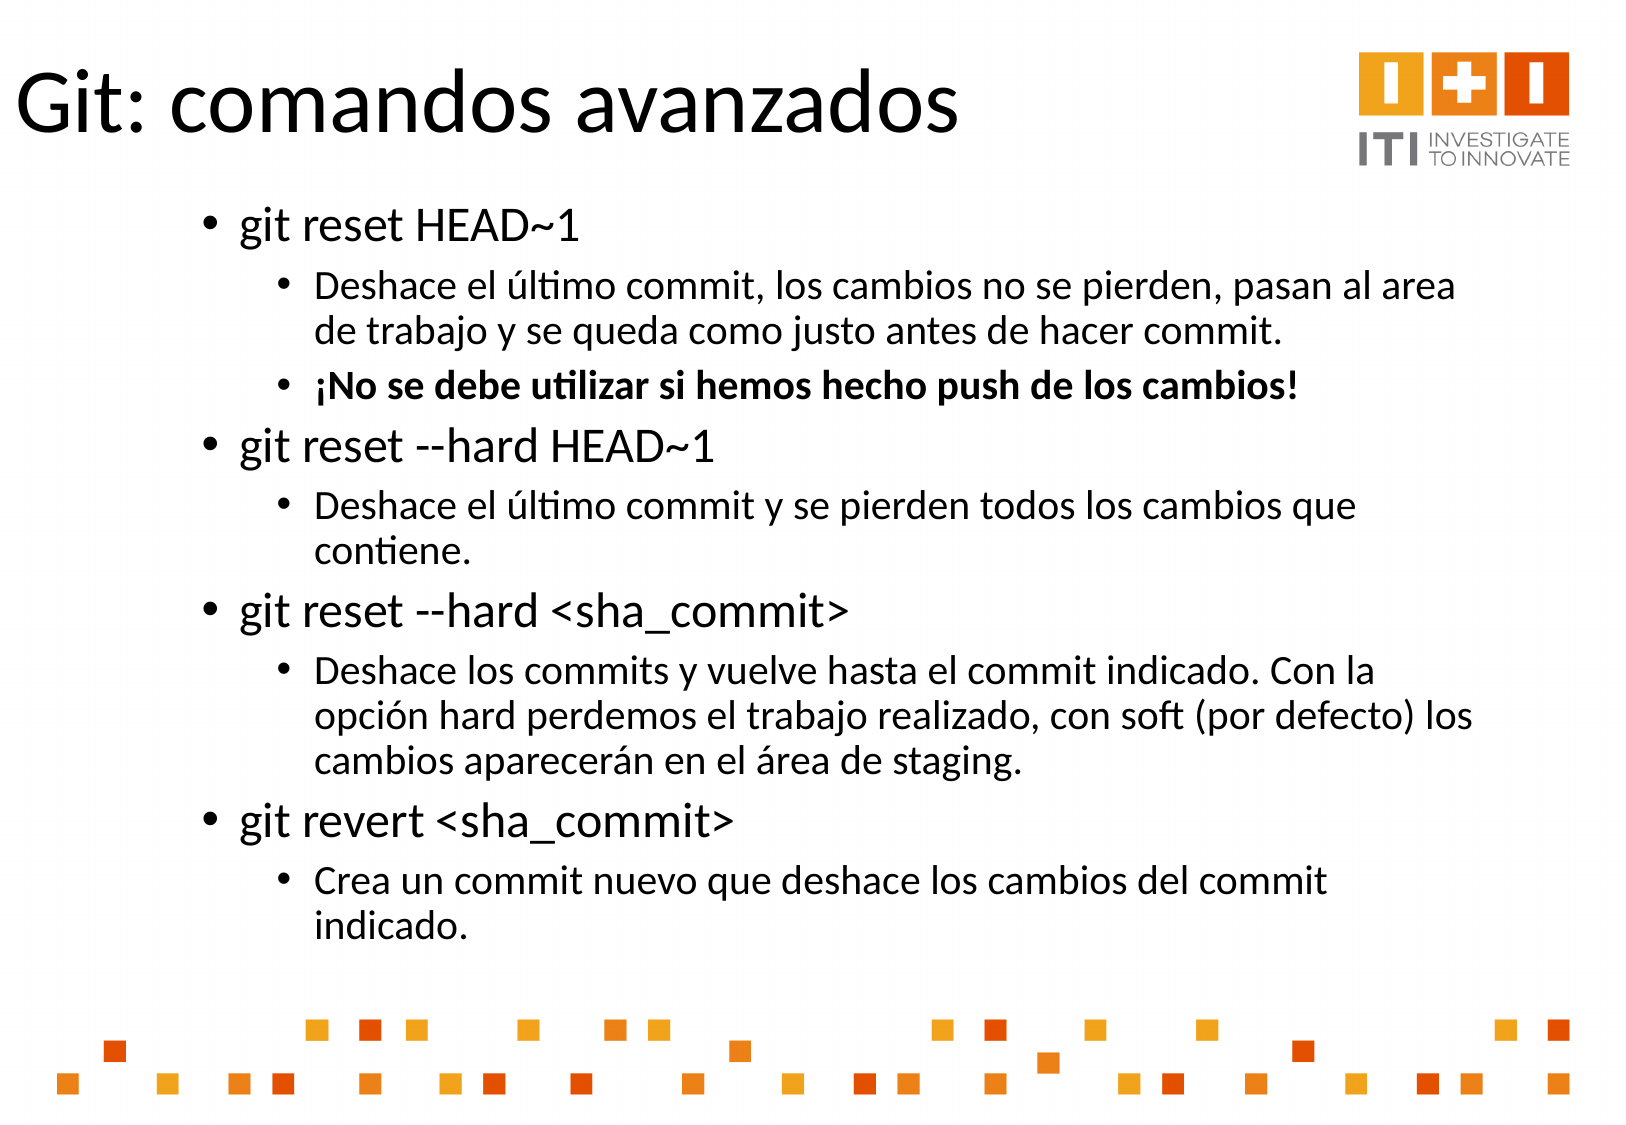

# Git: comandos avanzados
git reset HEAD~1
Deshace el último commit, los cambios no se pierden, pasan al area de trabajo y se queda como justo antes de hacer commit.
¡No se debe utilizar si hemos hecho push de los cambios!
git reset --hard HEAD~1
Deshace el último commit y se pierden todos los cambios que contiene.
git reset --hard <sha_commit>
Deshace los commits y vuelve hasta el commit indicado. Con la opción hard perdemos el trabajo realizado, con soft (por defecto) los cambios aparecerán en el área de staging.
git revert <sha_commit>
Crea un commit nuevo que deshace los cambios del commit indicado.